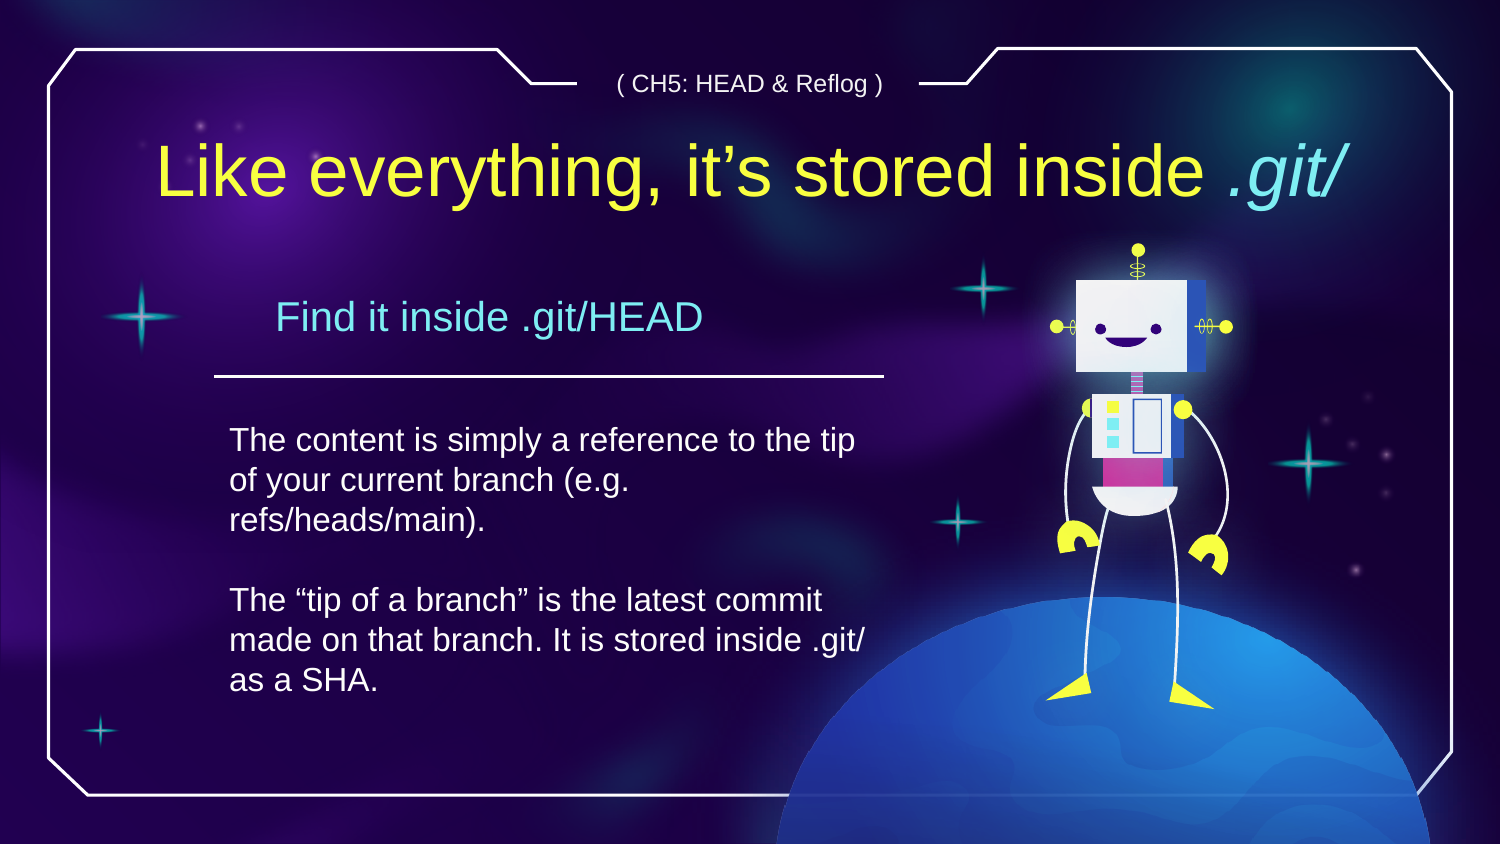

( CH5: HEAD & Reflog )
# Like everything, it’s stored inside .git/

Find it inside .git/HEAD
The content is simply a reference to the tip of your current branch (e.g. refs/heads/main).

The “tip of a branch” is the latest commit made on that branch. It is stored inside .git/ as a SHA.